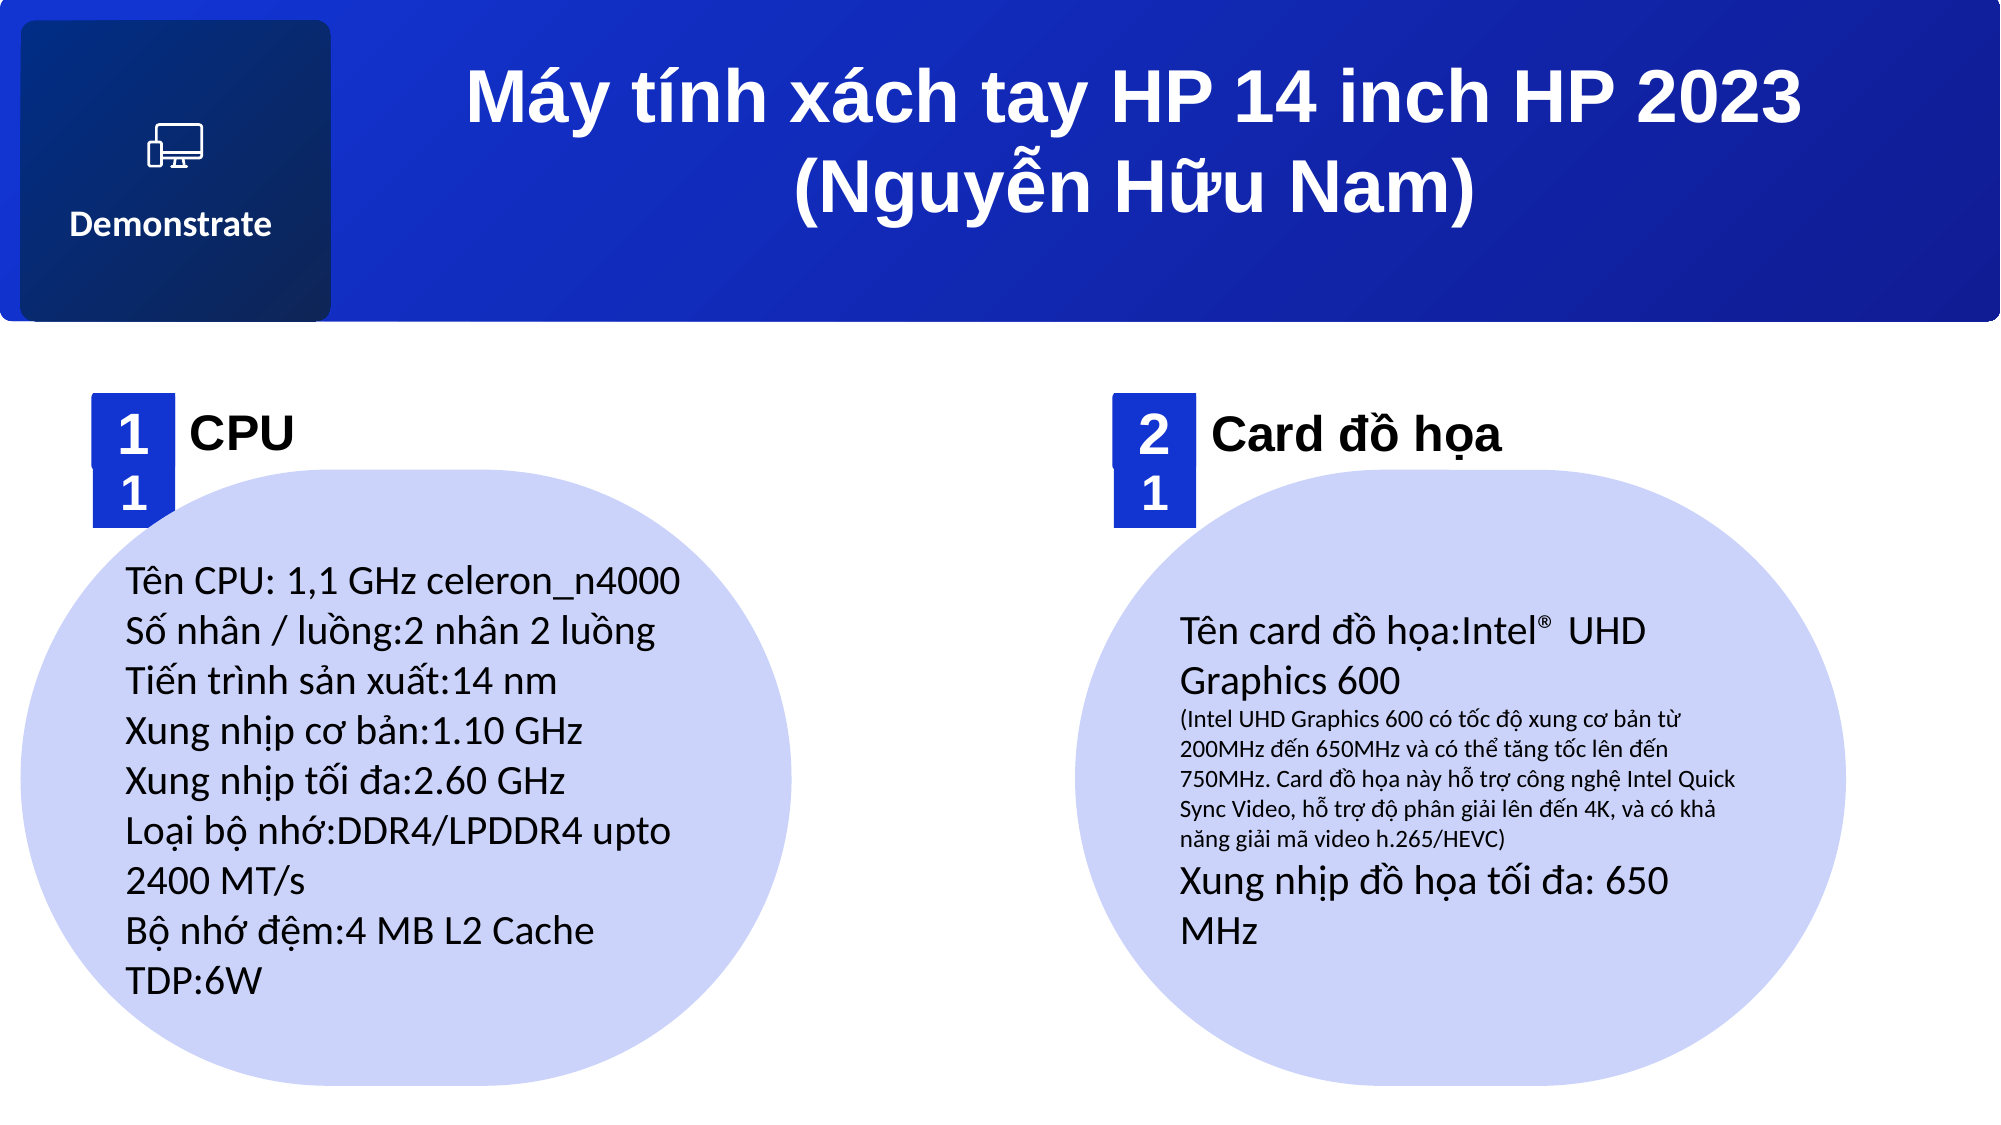

Demonstrate
Máy tính xách tay HP 14 inch HP 2023
(Nguyễn Hữu Nam)
1
01
CPU
2
01
Card đồ họa
Tên CPU: 1,1 GHz celeron_n4000
Số nhân / luồng:2 nhân 2 luồng
Tiến trình sản xuất:14 nm
Xung nhịp cơ bản:1.10 GHz
Xung nhịp tối đa:2.60 GHz
Loại bộ nhớ:DDR4/LPDDR4 upto 2400 MT/s
Bộ nhớ đệm:4 MB L2 Cache
TDP:6W
Tên card đồ họa:Intel® UHD Graphics 600
(Intel UHD Graphics 600 có tốc độ xung cơ bản từ 200MHz đến 650MHz và có thể tăng tốc lên đến 750MHz. Card đồ họa này hỗ trợ công nghệ Intel Quick Sync Video, hỗ trợ độ phân giải lên đến 4K, và có khả năng giải mã video h.265/HEVC)
Xung nhịp đồ họa tối đa: 650 MHz